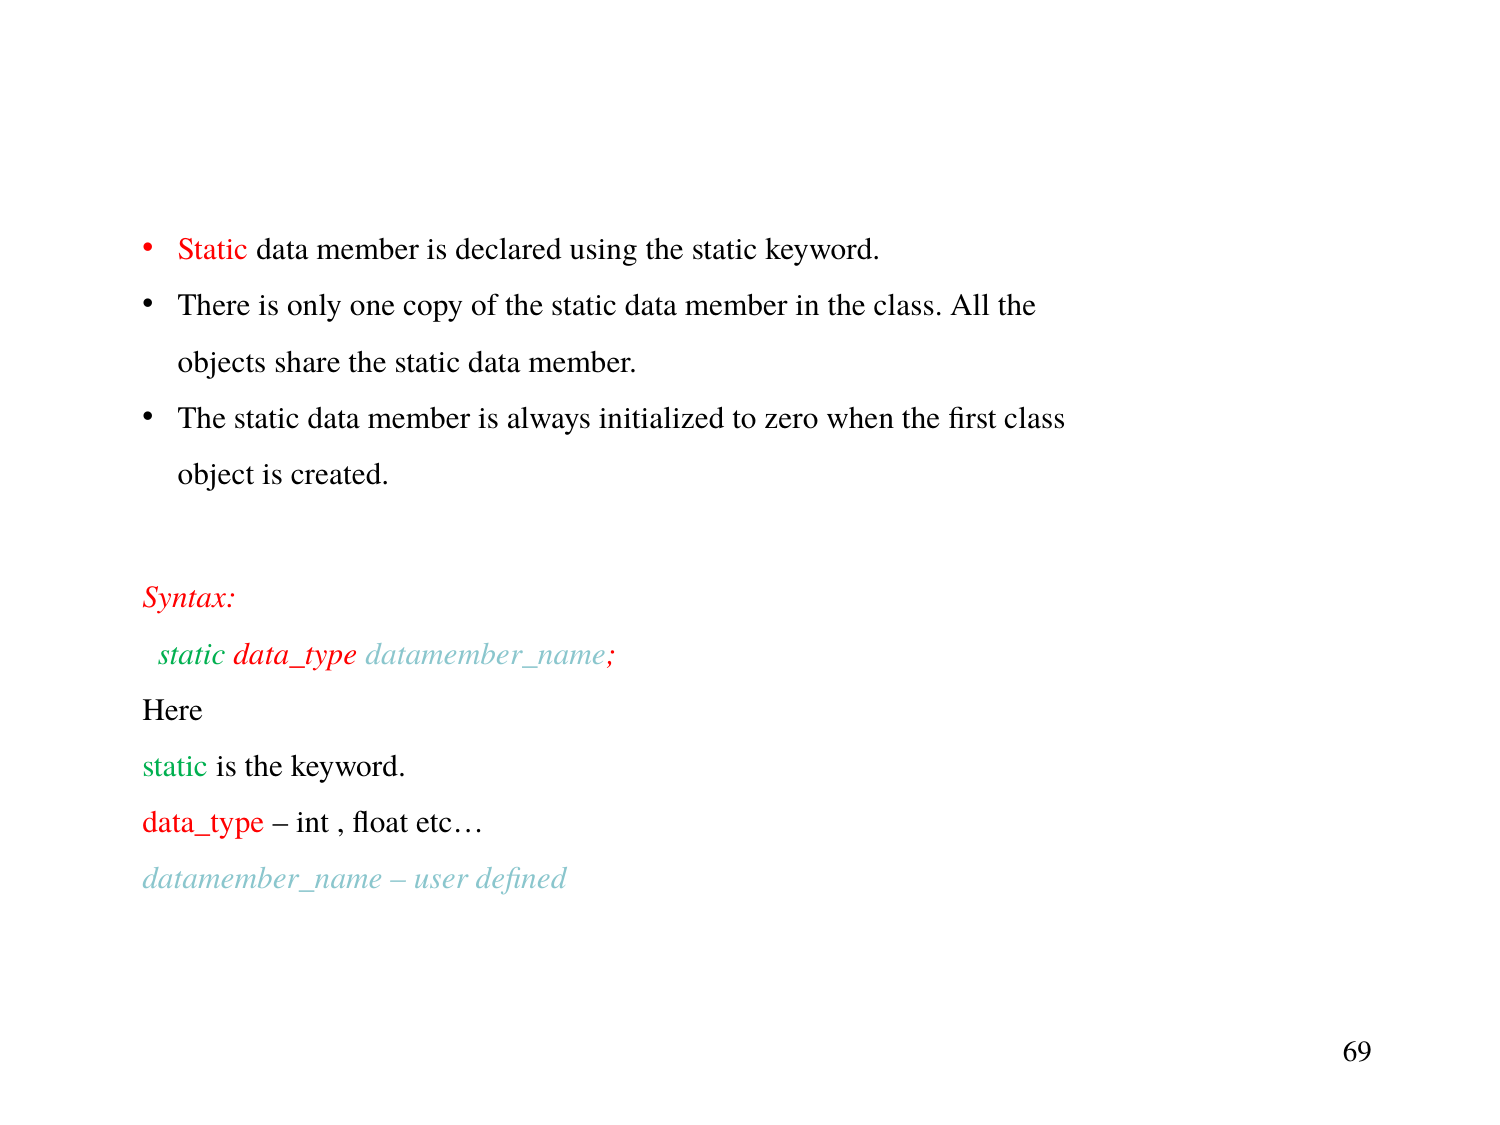

Static data member is declared using the static keyword.
There is only one copy of the static data member in the class. All the objects share the static data member.
The static data member is always initialized to zero when the first class object is created.

Syntax:
  static data_type datamember_name;
Here
static is the keyword.
data_type – int , float etc…
datamember_name – user defined

69